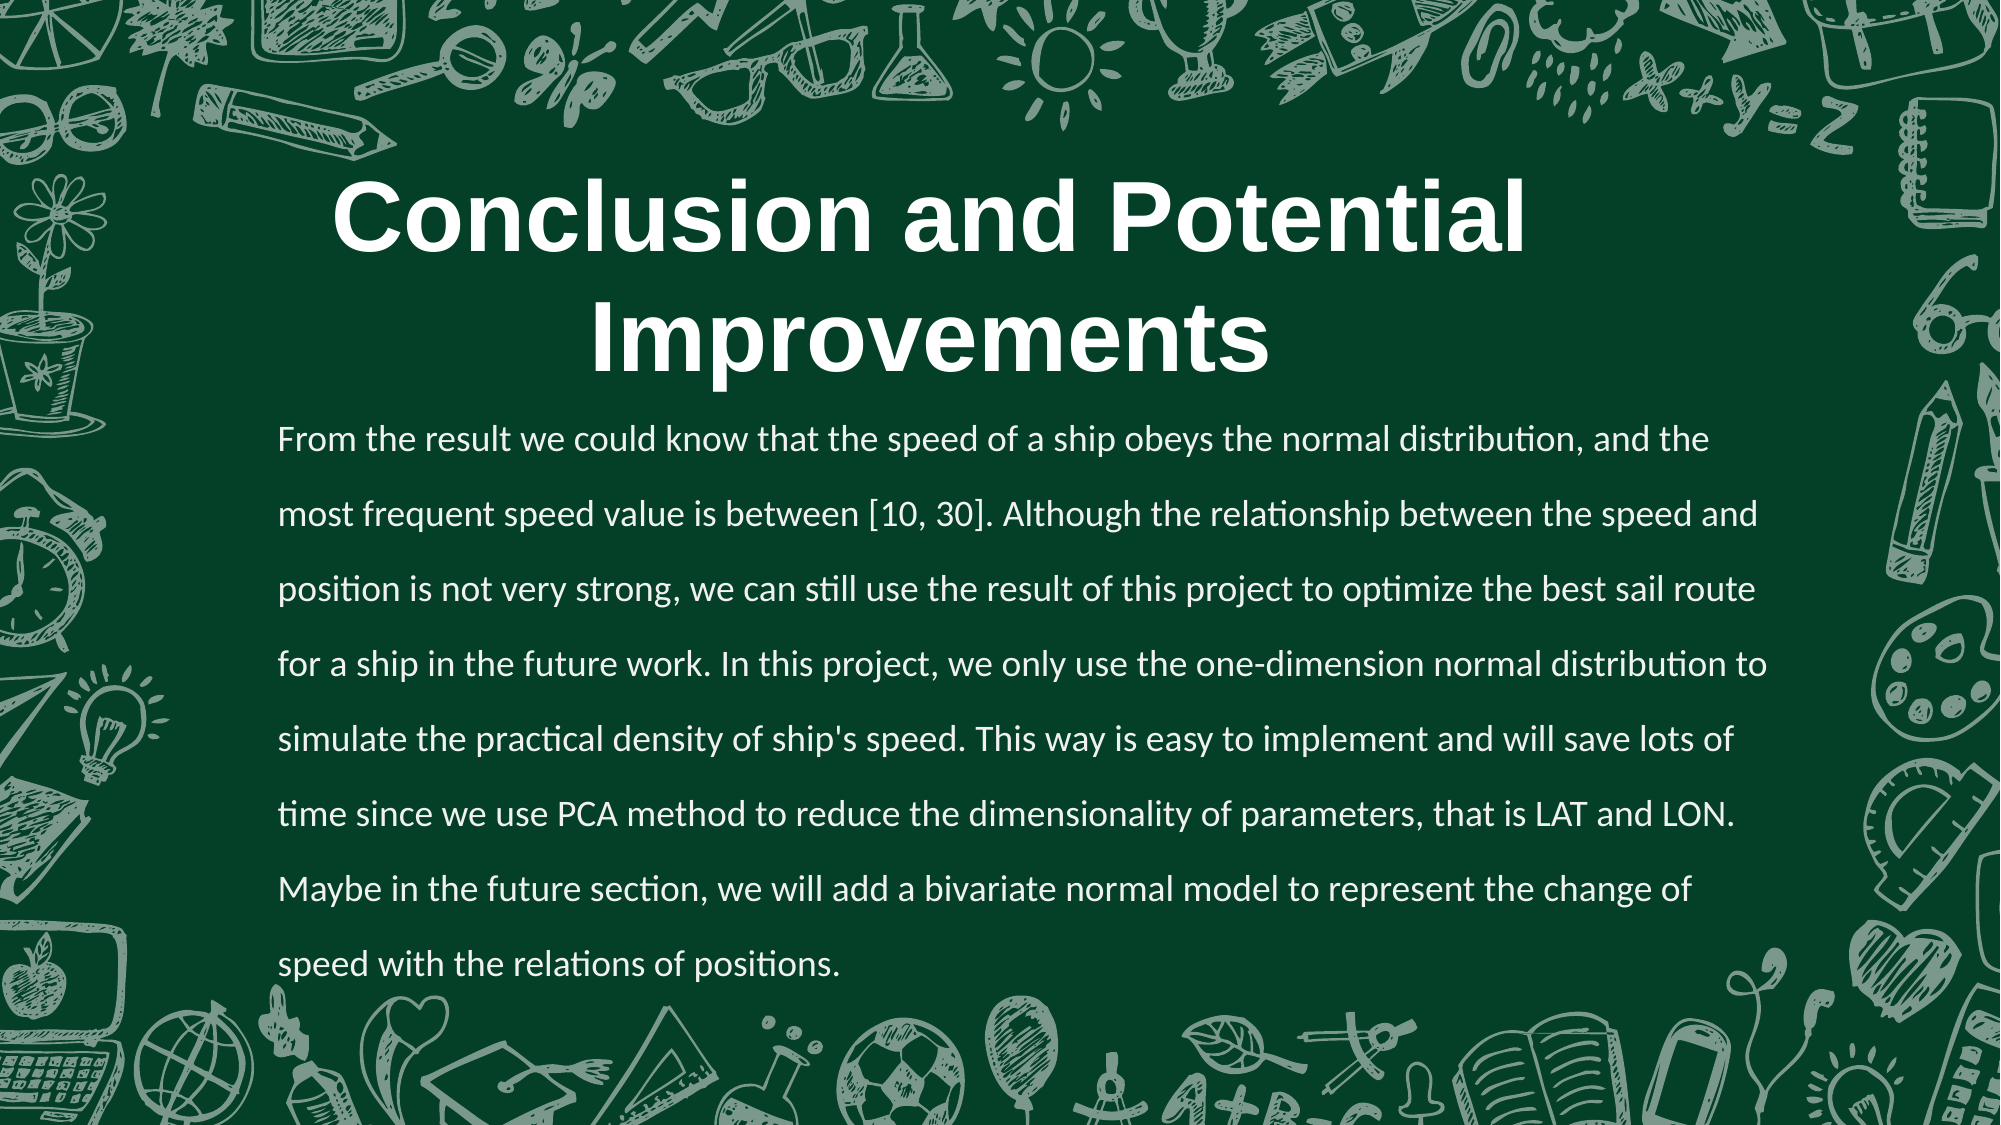

Conclusion and Potential Improvements
From the result we could know that the speed of a ship obeys the normal distribution, and the most frequent speed value is between [10, 30]. Although the relationship between the speed and position is not very strong, we can still use the result of this project to optimize the best sail route for a ship in the future work. In this project, we only use the one-dimension normal distribution to simulate the practical density of ship's speed. This way is easy to implement and will save lots of time since we use PCA method to reduce the dimensionality of parameters, that is LAT and LON. Maybe in the future section, we will add a bivariate normal model to represent the change of speed with the relations of positions.